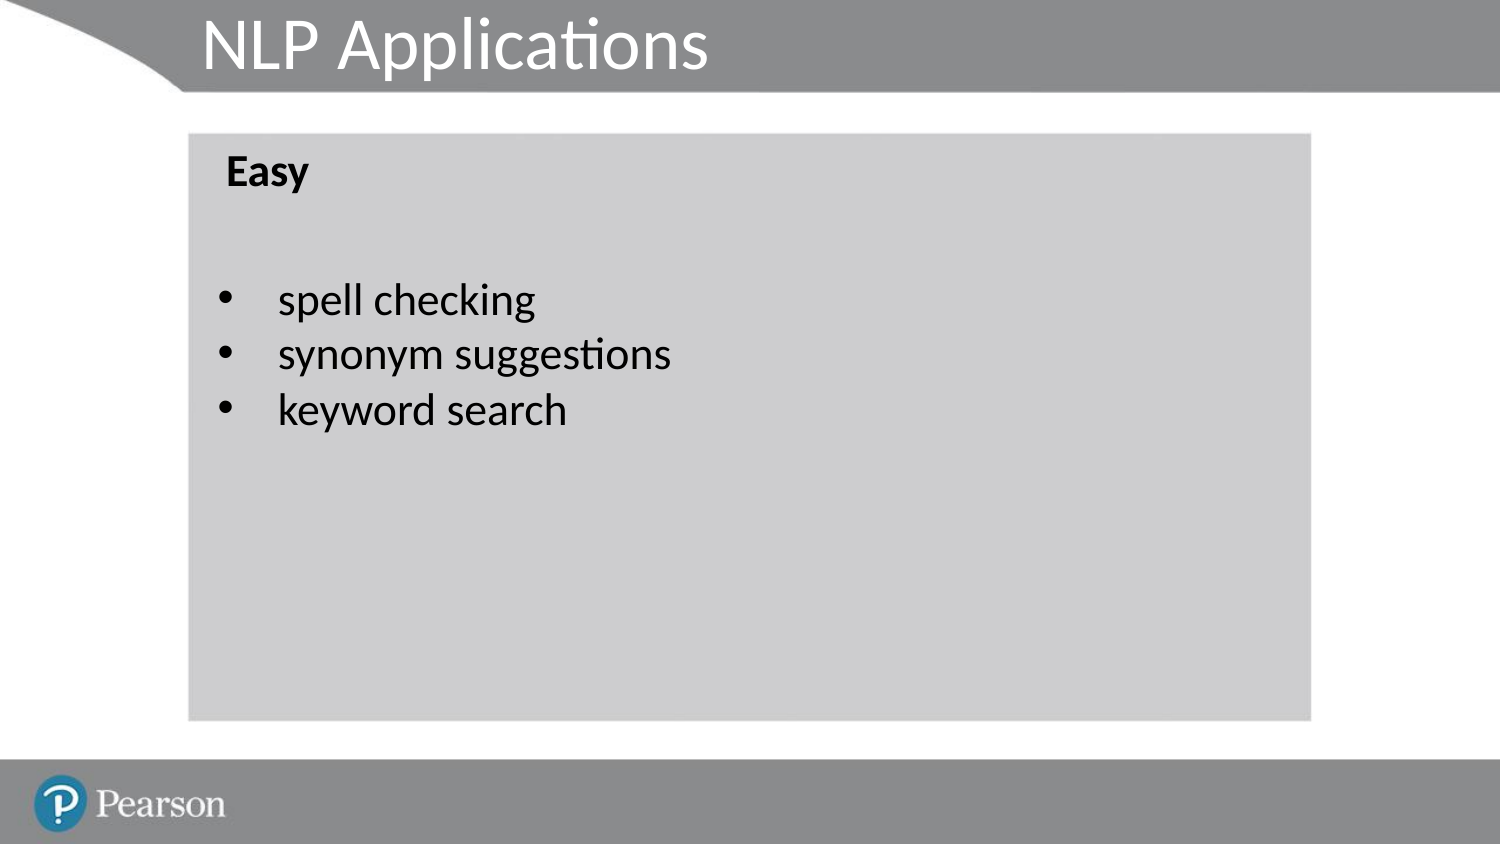

NLP Applications
Easy

spell checking
synonym suggestions
keyword search